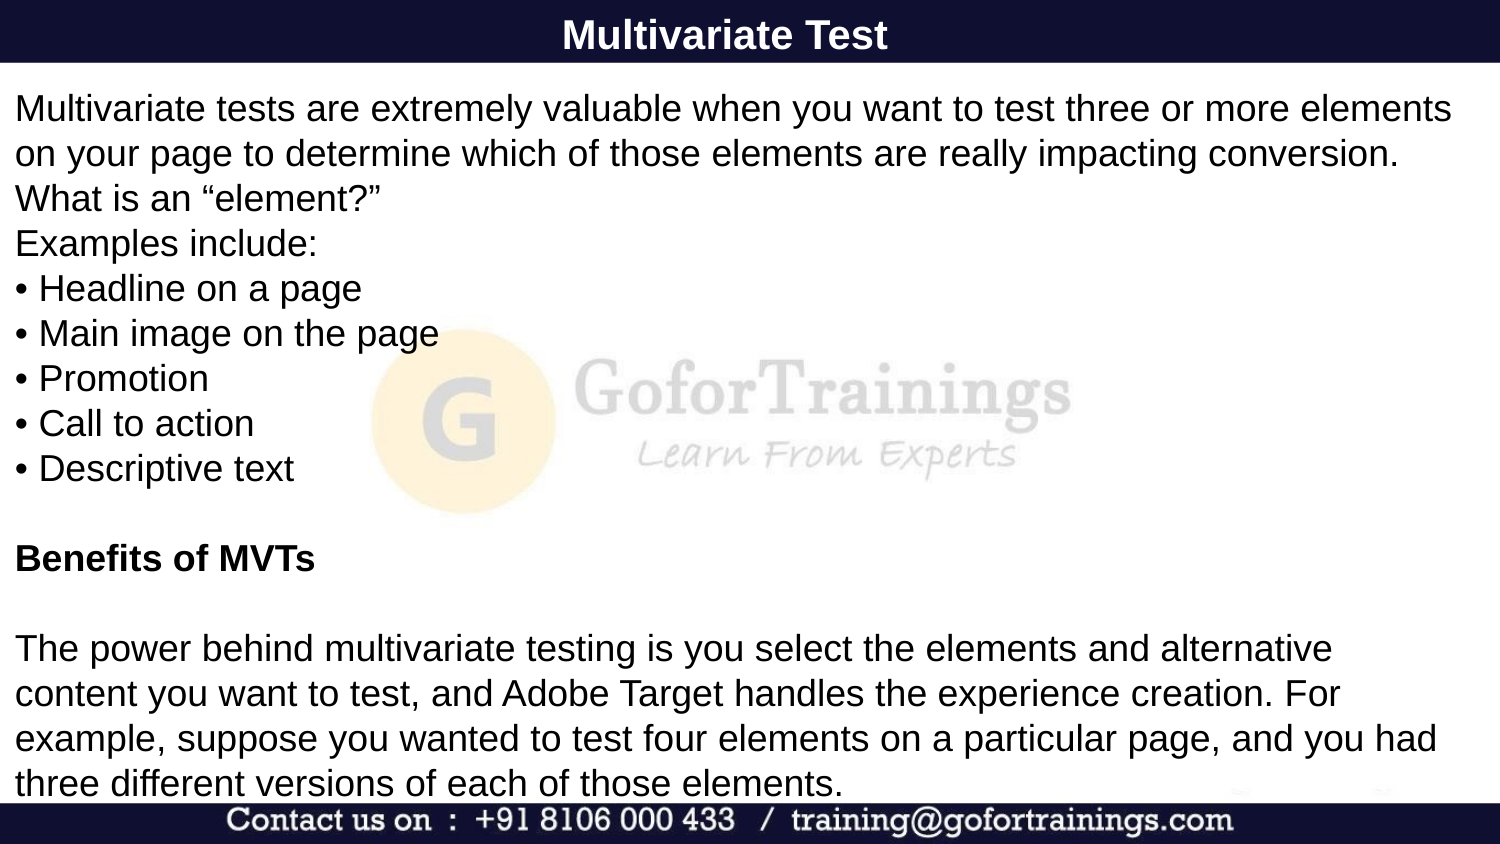

Multivariate Test
Multivariate tests are extremely valuable when you want to test three or more elements on your page to determine which of those elements are really impacting conversion. What is an “element?”
Examples include:
• Headline on a page
• Main image on the page
• Promotion
• Call to action
• Descriptive text

Benefits of MVTs

The power behind multivariate testing is you select the elements and alternative content you want to test, and Adobe Target handles the experience creation. For example, suppose you wanted to test four elements on a particular page, and you had three different versions of each of those elements.